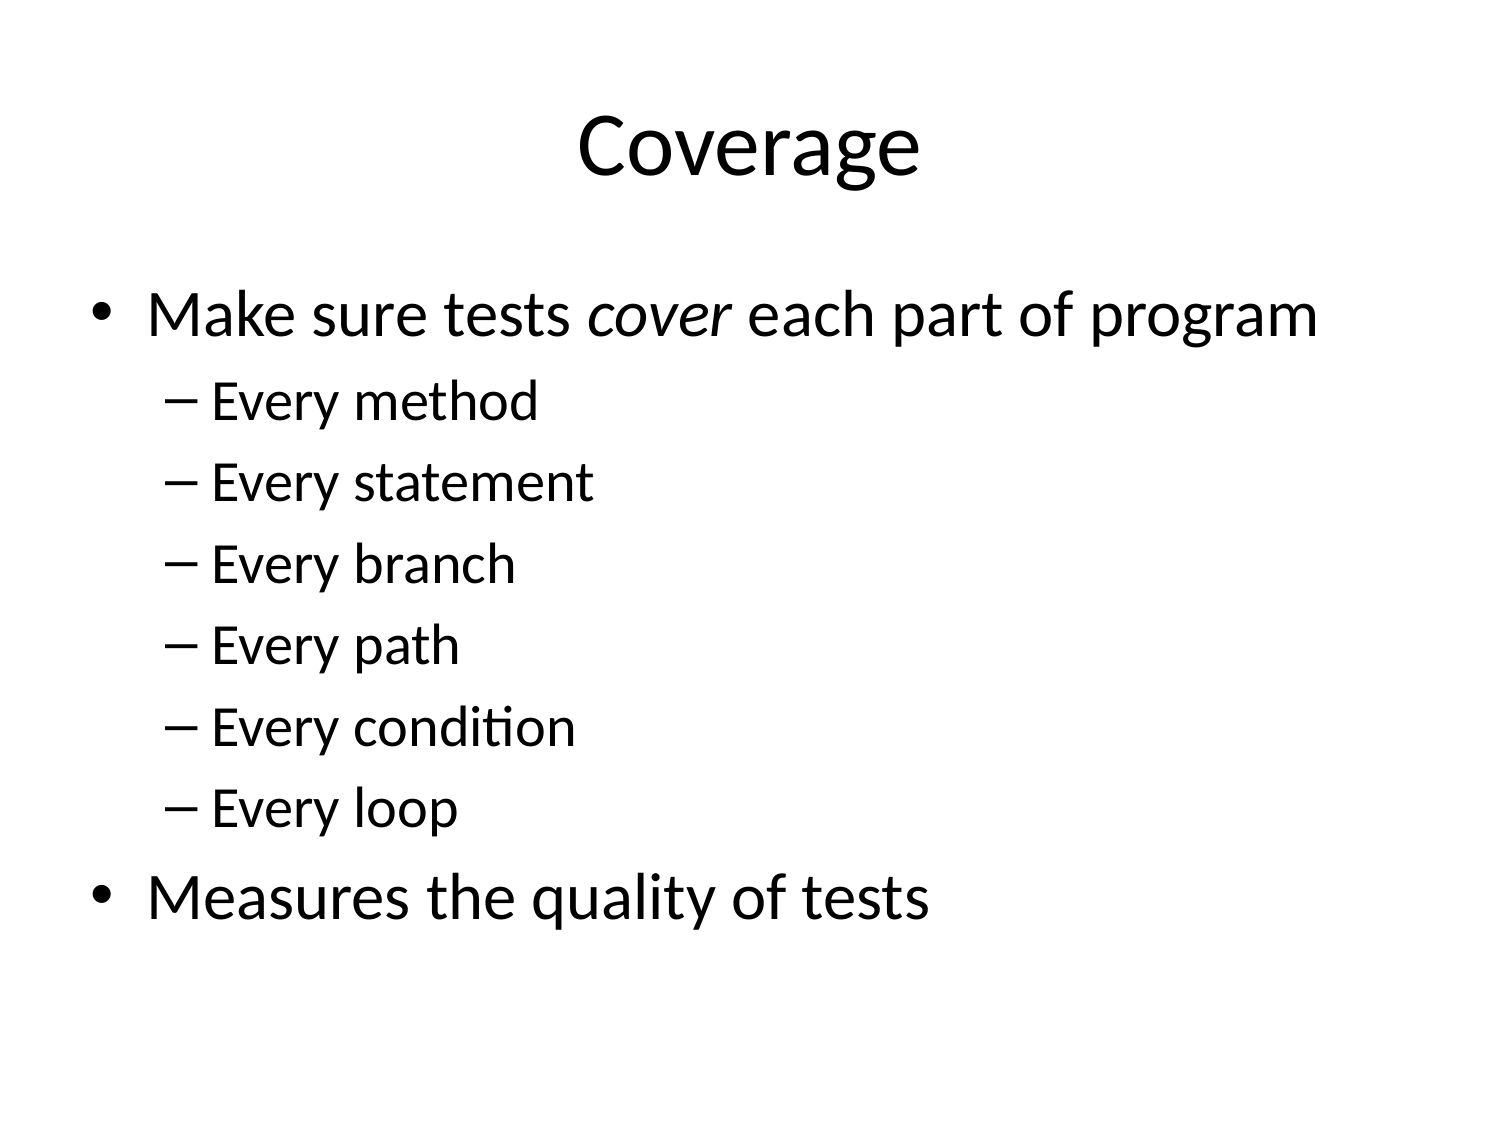

# Coverage
Make sure tests cover each part of program
Every method
Every statement
Every branch
Every path
Every condition
Every loop
Measures the quality of tests